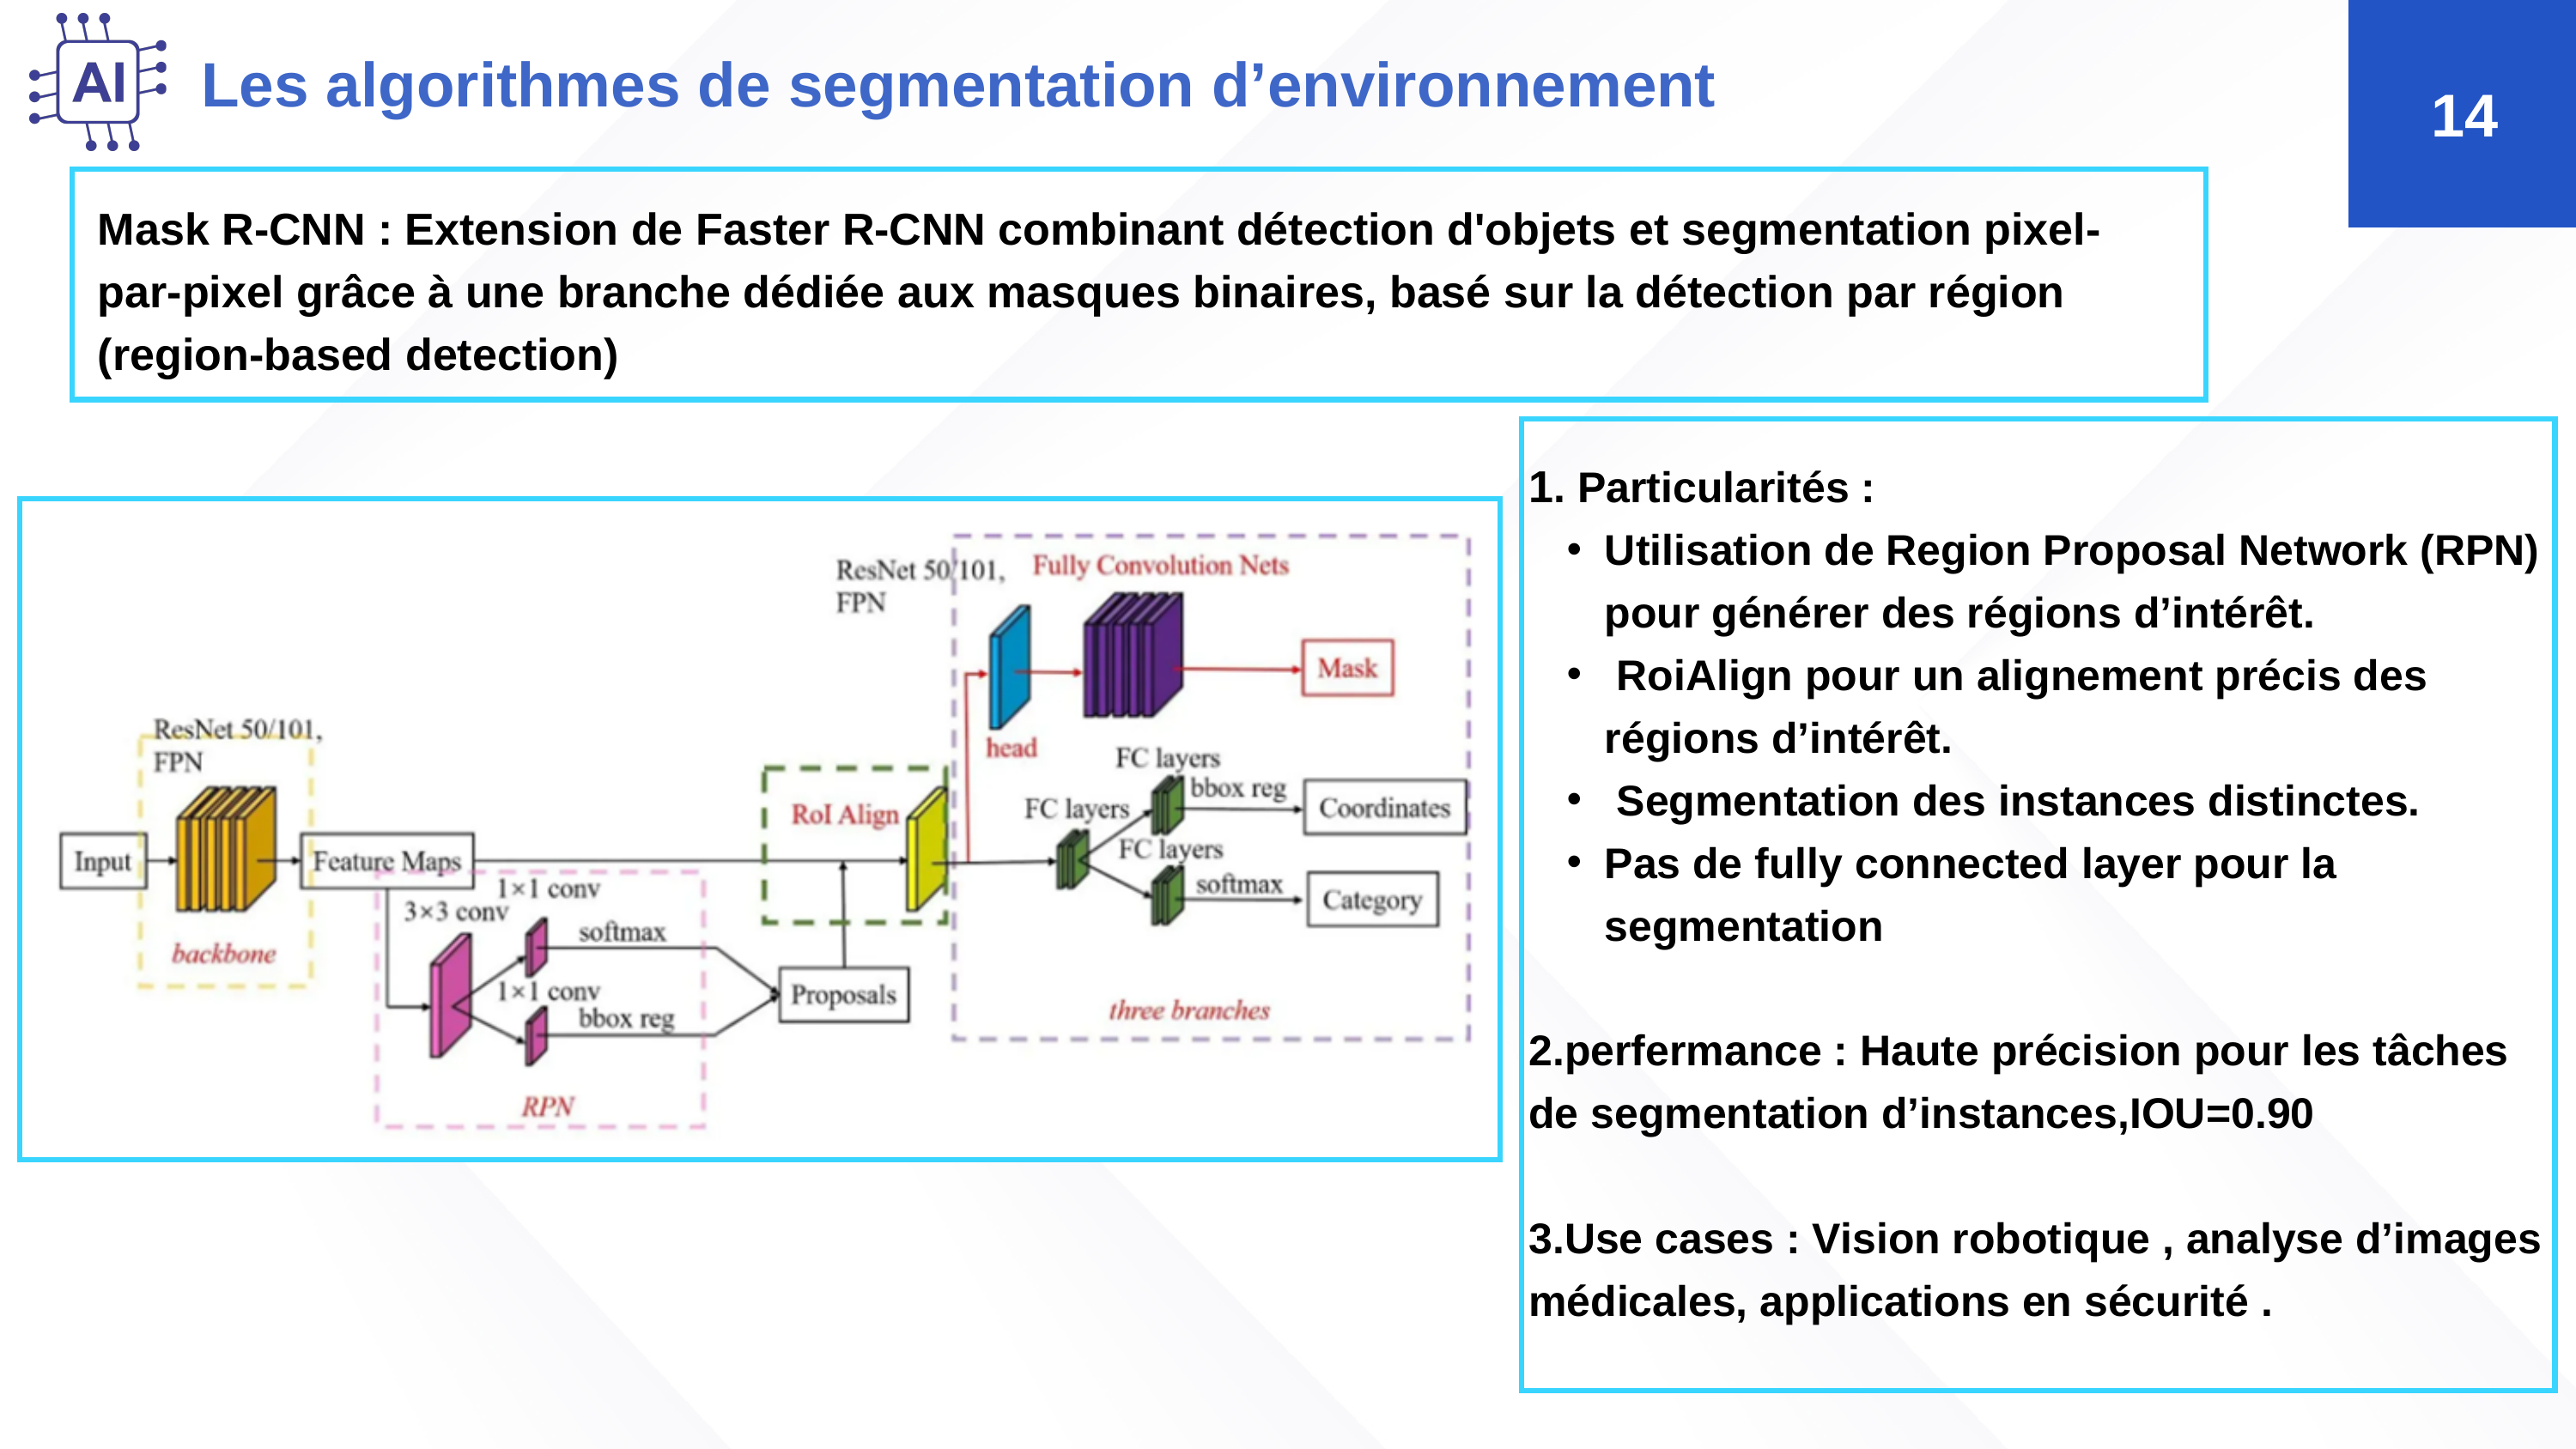

Les algorithmes de segmentation d’environnement
14

Mask R-CNN : Extension de Faster R-CNN combinant détection d'objets et segmentation pixel-par-pixel grâce à une branche dédiée aux masques binaires, basé sur la détection par région (region-based detection)

1. Particularités :
Utilisation de Region Proposal Network (RPN) pour générer des régions d’intérêt.
 RoiAlign pour un alignement précis des régions d’intérêt.
 Segmentation des instances distinctes.
Pas de fully connected layer pour la segmentation

2.perfermance : Haute précision pour les tâches de segmentation d’instances,IOU=0.90

3.Use cases : Vision robotique , analyse d’images médicales, applications en sécurité .